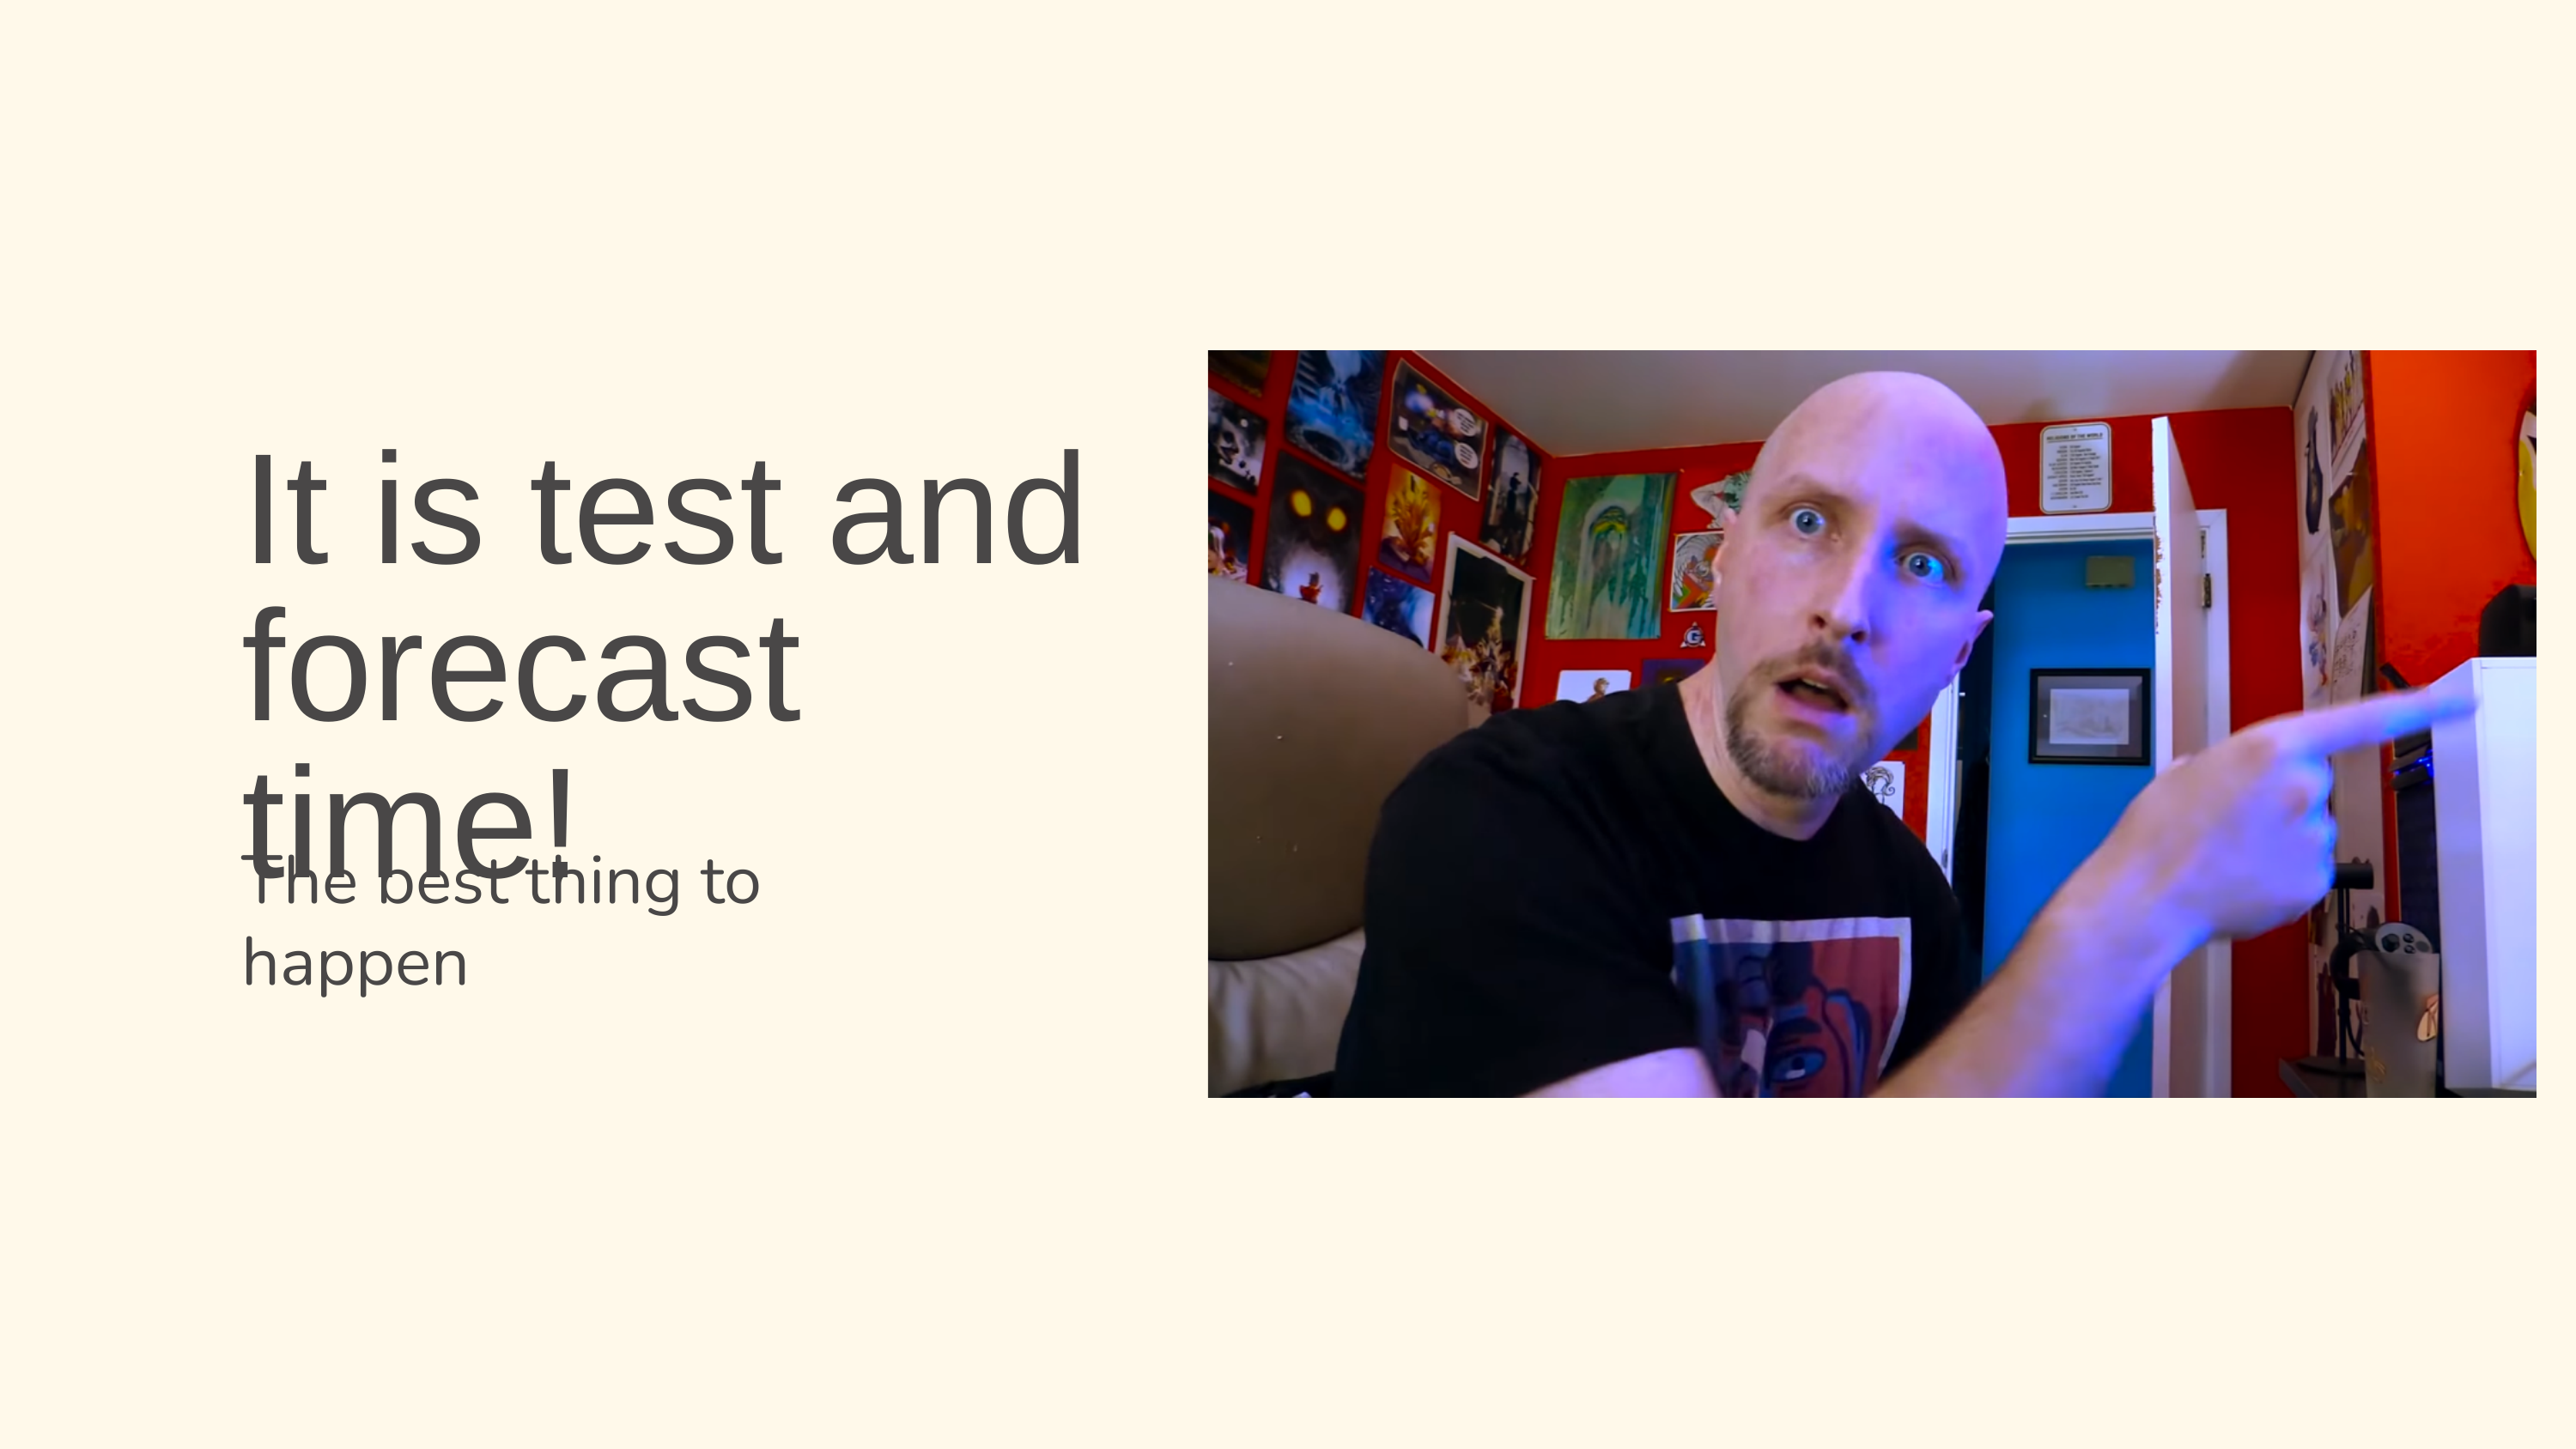

It is test and forecast time!
The best thing to happen